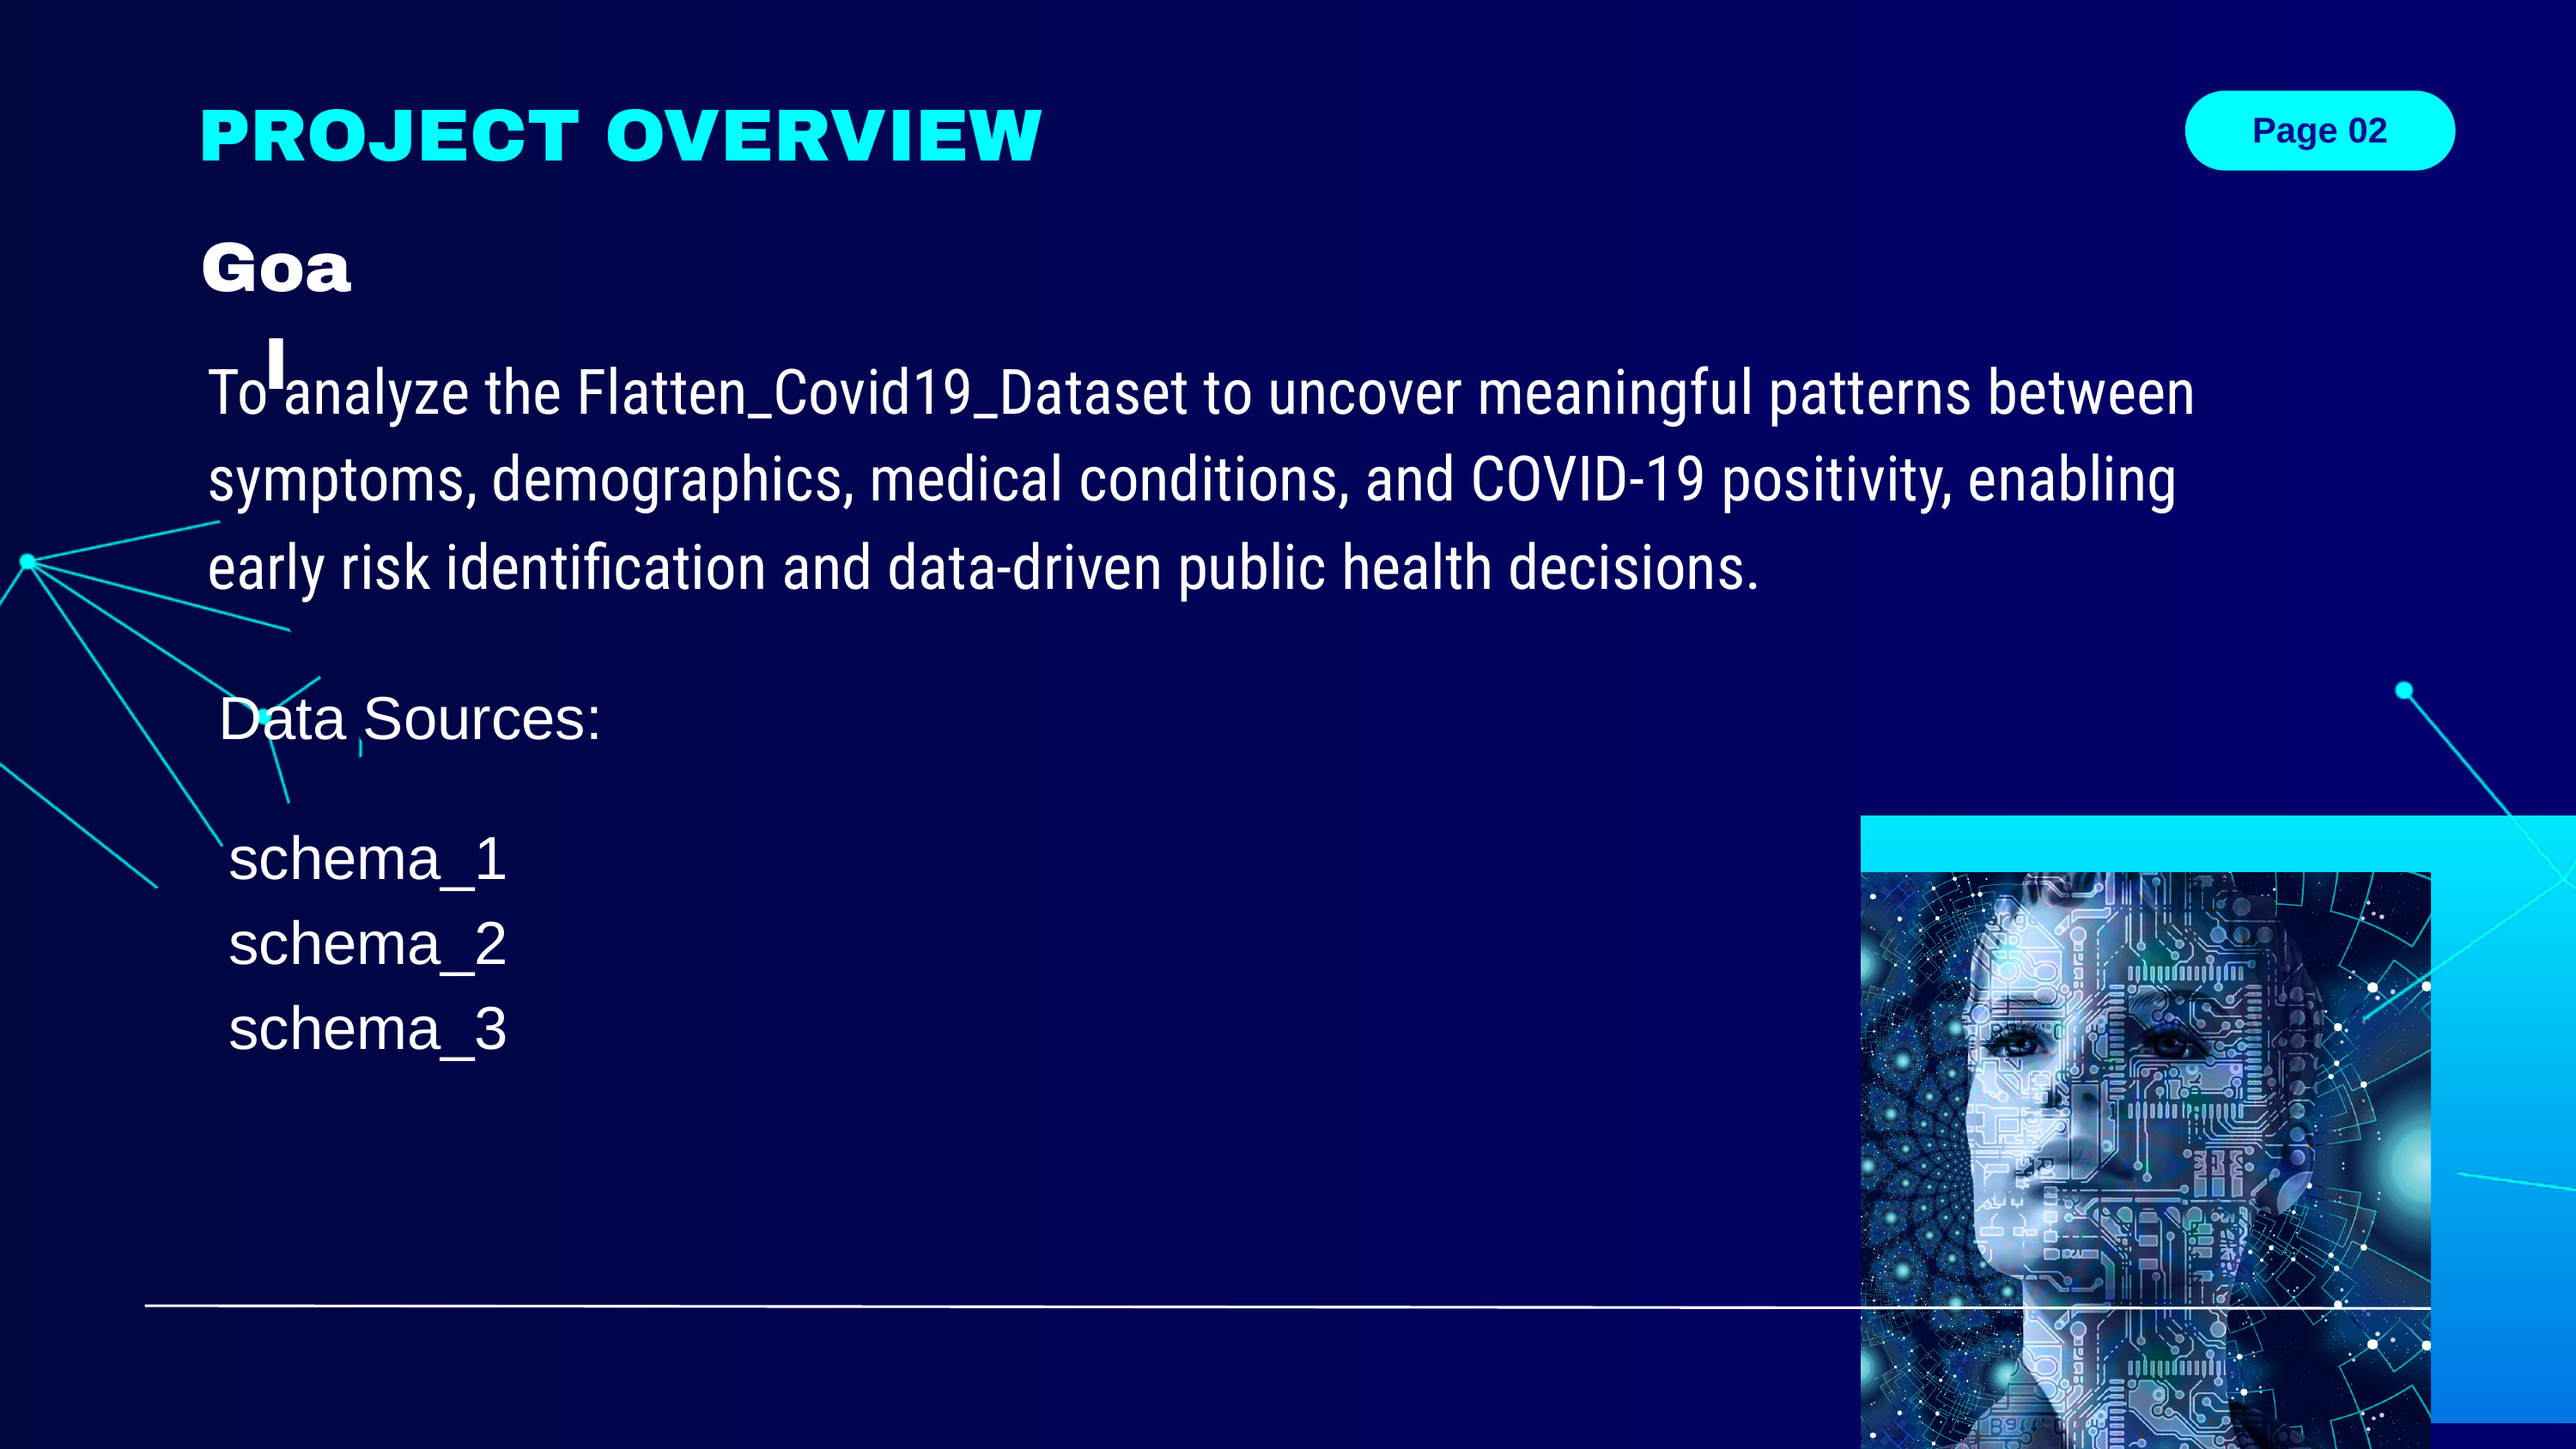

PROJECT OVERVIEW

Page 02
Goal
To analyze the Flatten_Covid19_Dataset to uncover meaningful patterns between symptoms, demographics, medical conditions, and COVID-19 positivity, enabling early risk identification and data-driven public health decisions.

Data Sources:

schema_1
schema_2
schema_3